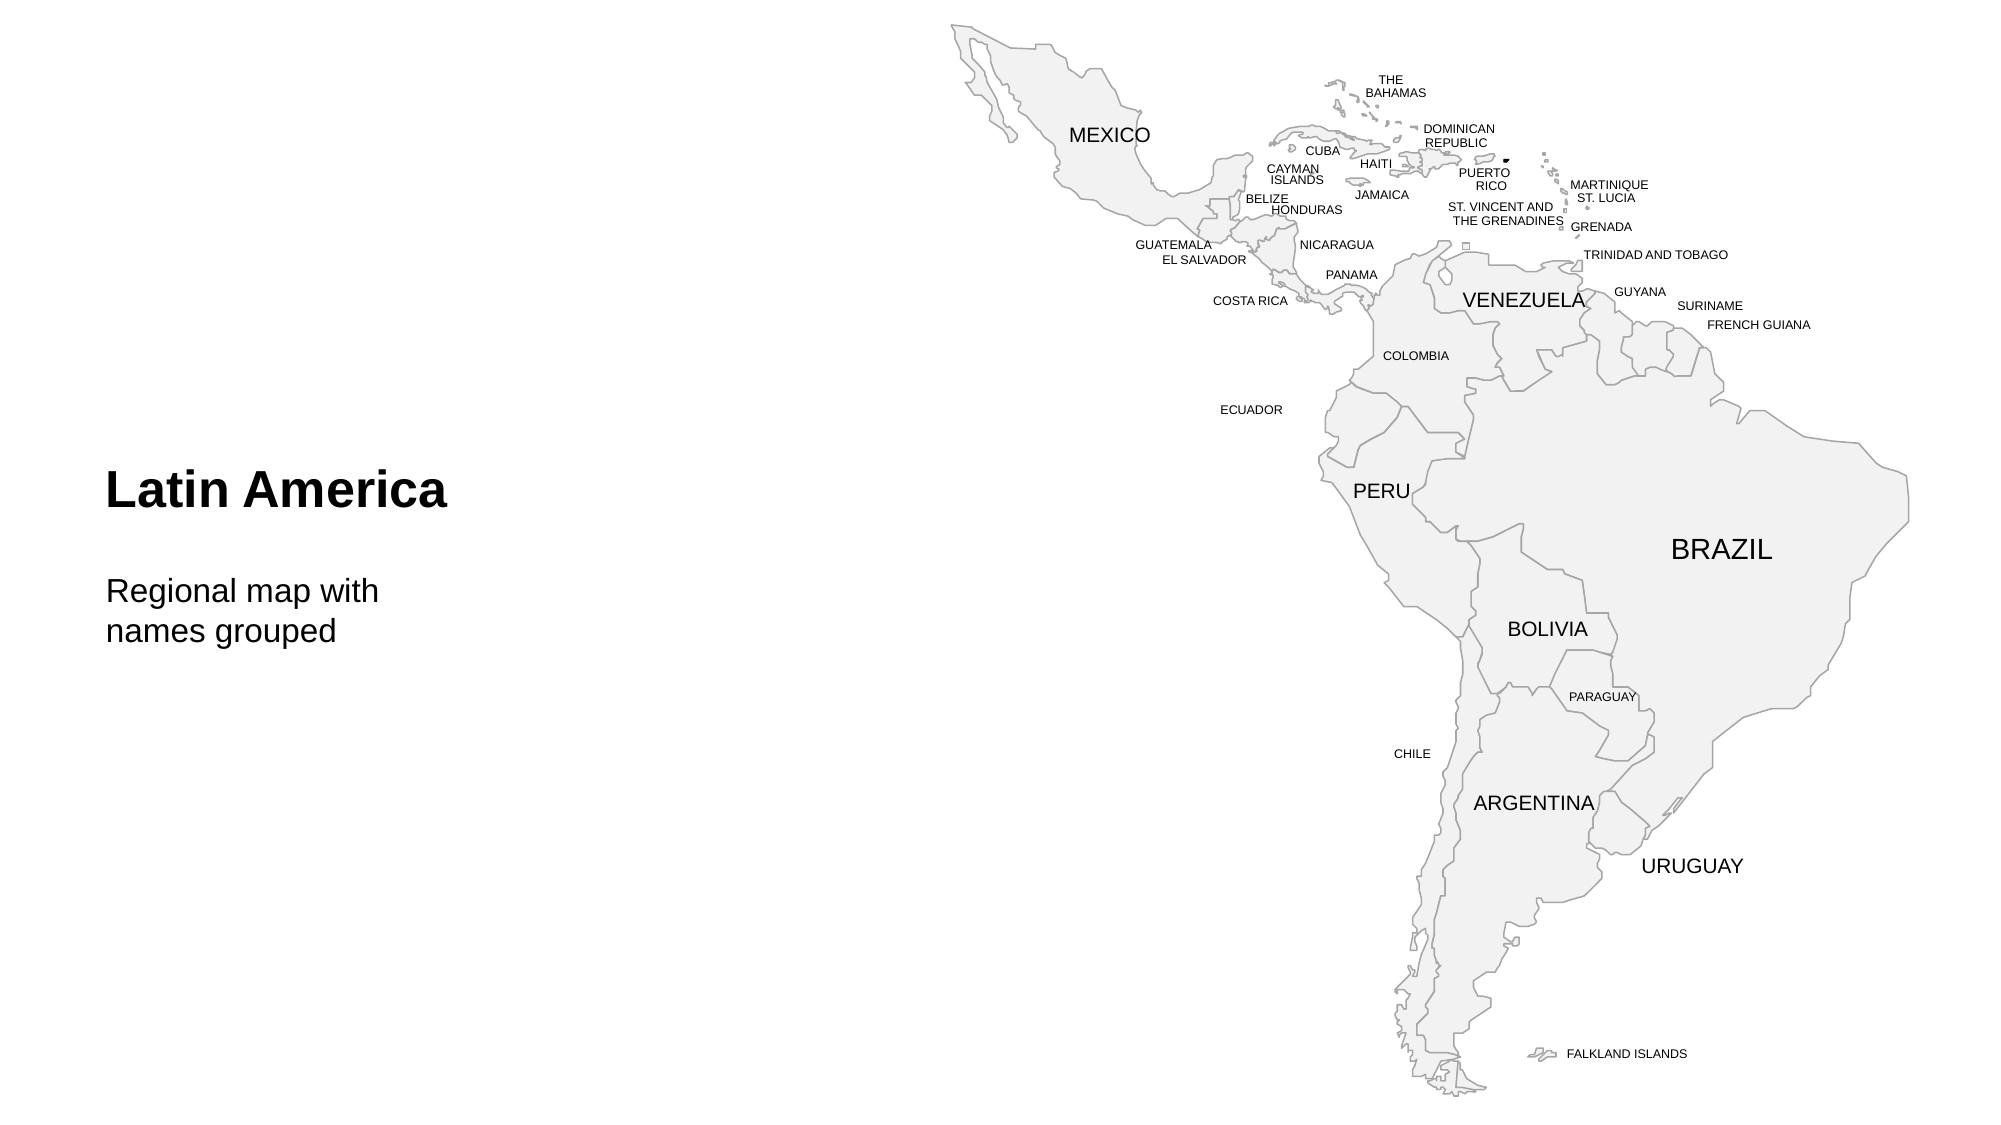

THE
BAHAMAS
DOMINICAN
MEXICO
REPUBLIC
CUBA
HAITI

CAYMAN
PUERTO
ISLANDS
MARTINIQUE
RICO
JAMAICA
ST. LUCIA
BELIZE
ST. VINCENT AND
HONDURAS
THE GRENADINES
GRENADA
GUATEMALA
NICARAGUA
TRINIDAD AND TOBAGO
EL SALVADOR
PANAMA
GUYANA
VENEZUELA
COSTA RICA
SURINAME
FRENCH GUIANA
COLOMBIA
ECUADOR
PERU
BRAZIL
BOLIVIA
PARAGUAY
CHILE
ARGENTINA
URUGUAY
FALKLAND ISLANDS
Latin America
Regional map with names grouped